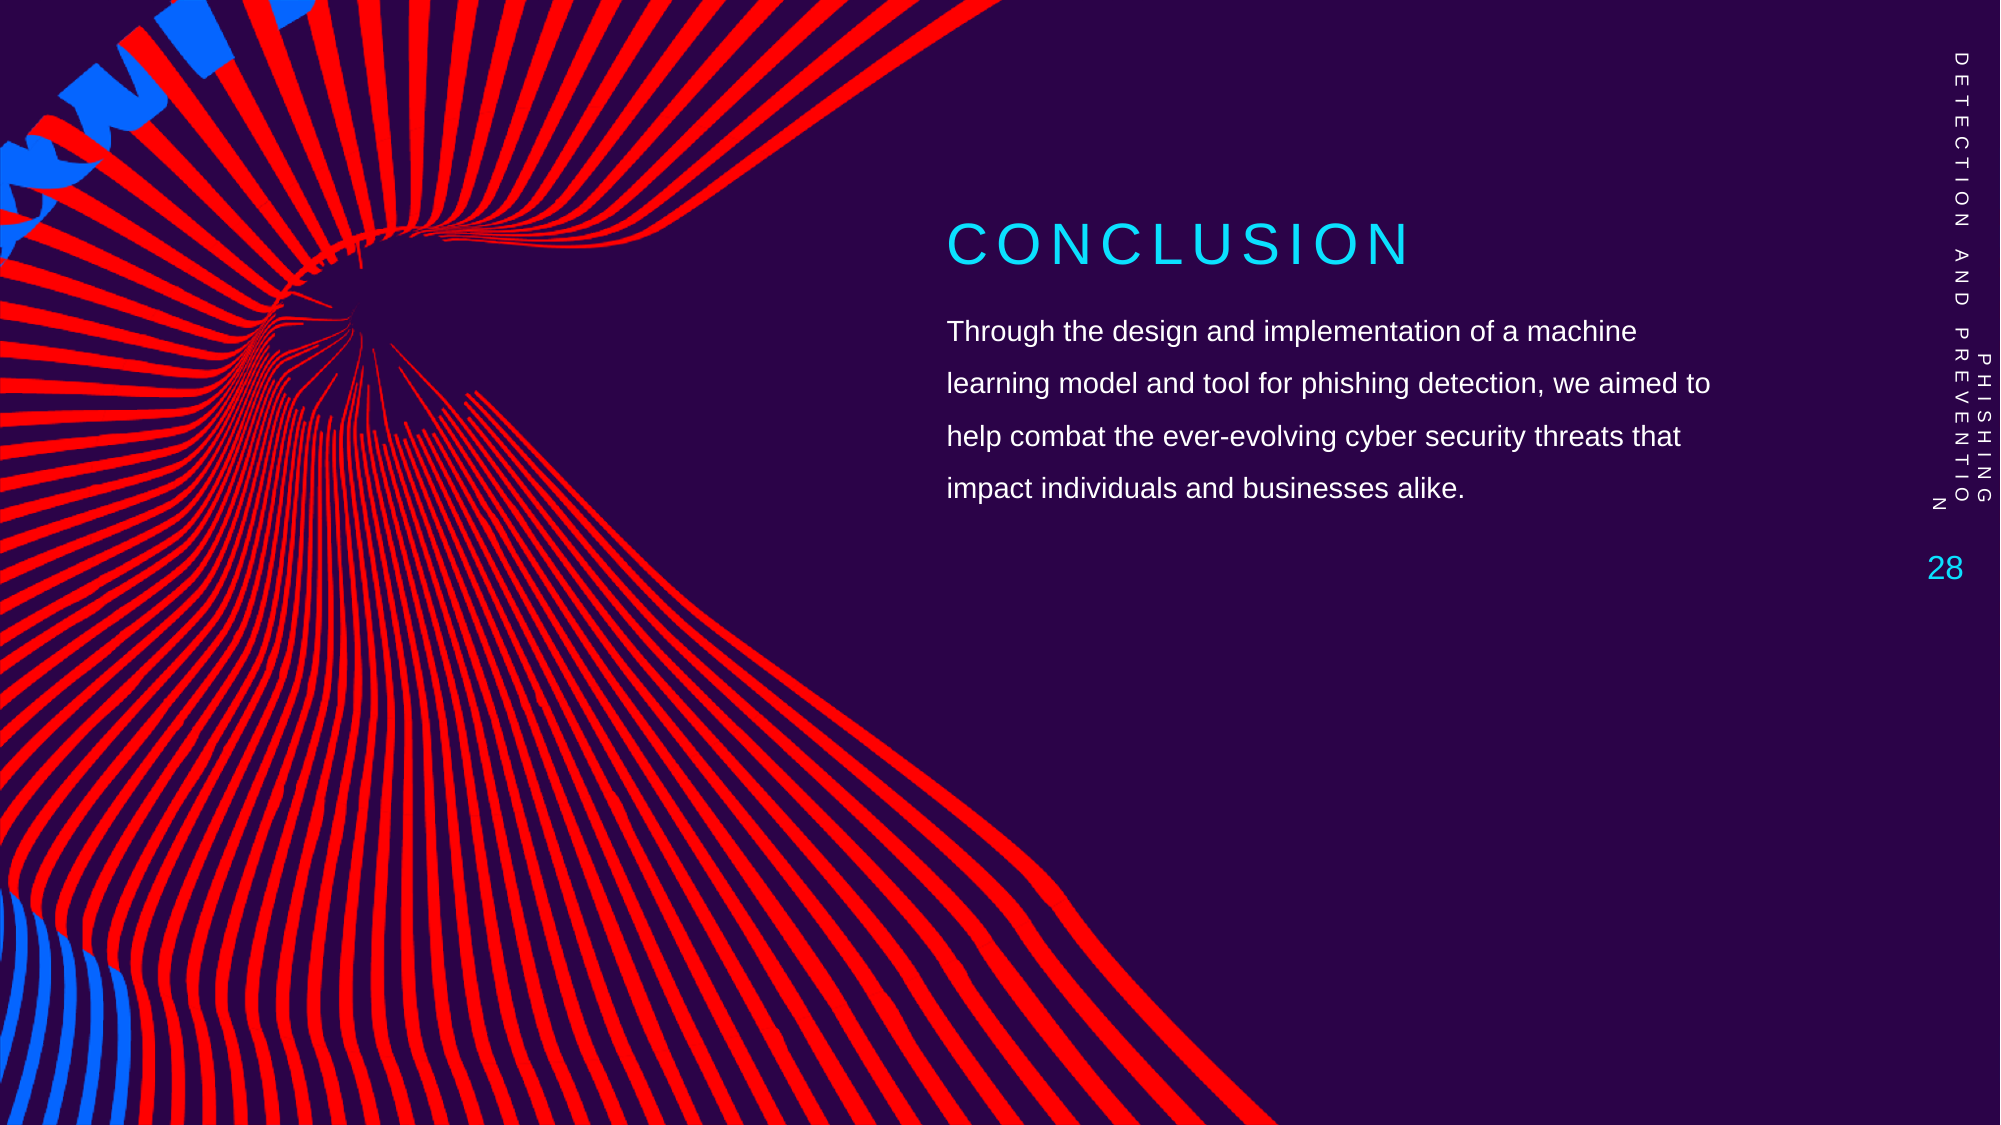

# Conclusion
PHISHING DETECTION AND PREVENTION

Through the design and implementation of a machine learning model and tool for phishing detection, we aimed to help combat the ever-evolving cyber security threats that impact individuals and businesses alike.
28